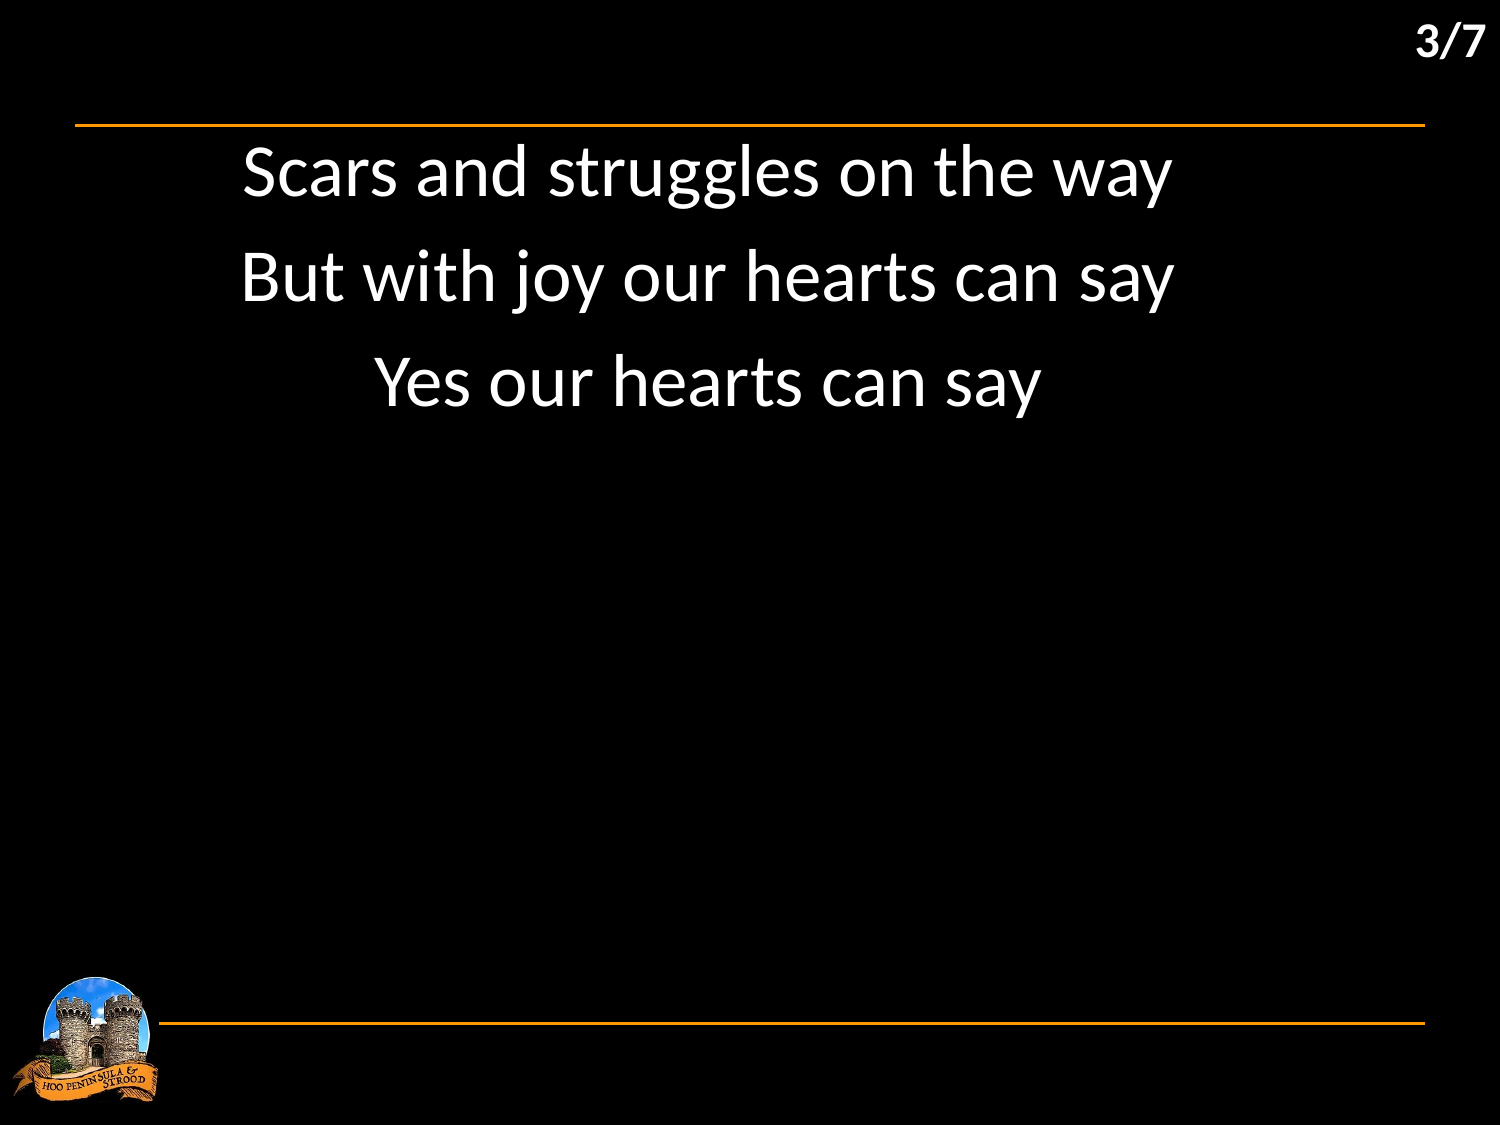

3/7
Scars and struggles on the way
But with joy our hearts can say
Yes our hearts can say